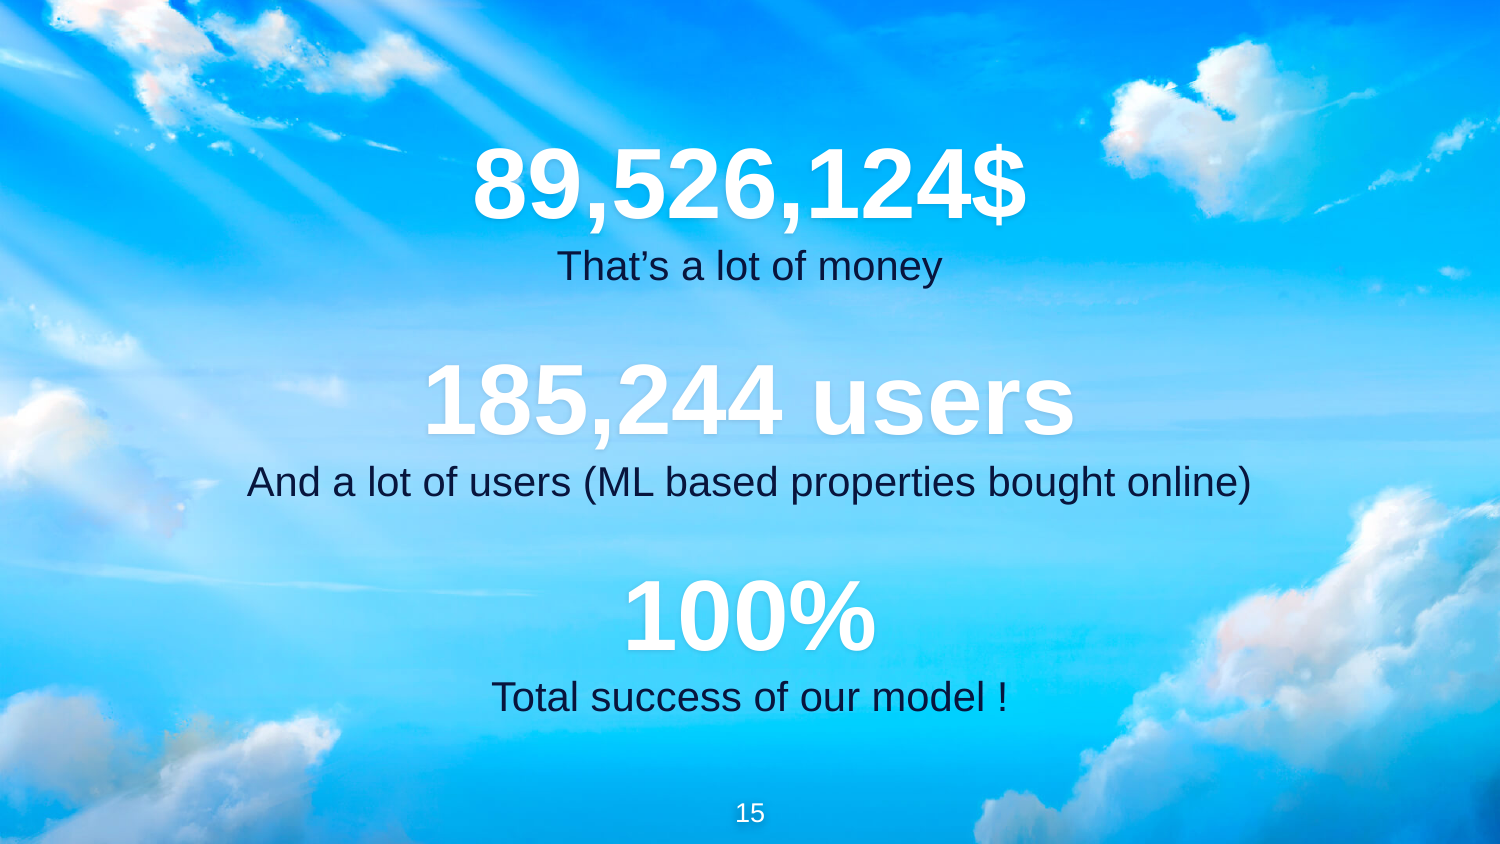

89,526,124$
That’s a lot of money
185,244 users
And a lot of users (ML based properties bought online)
100%
Total success of our model !
15